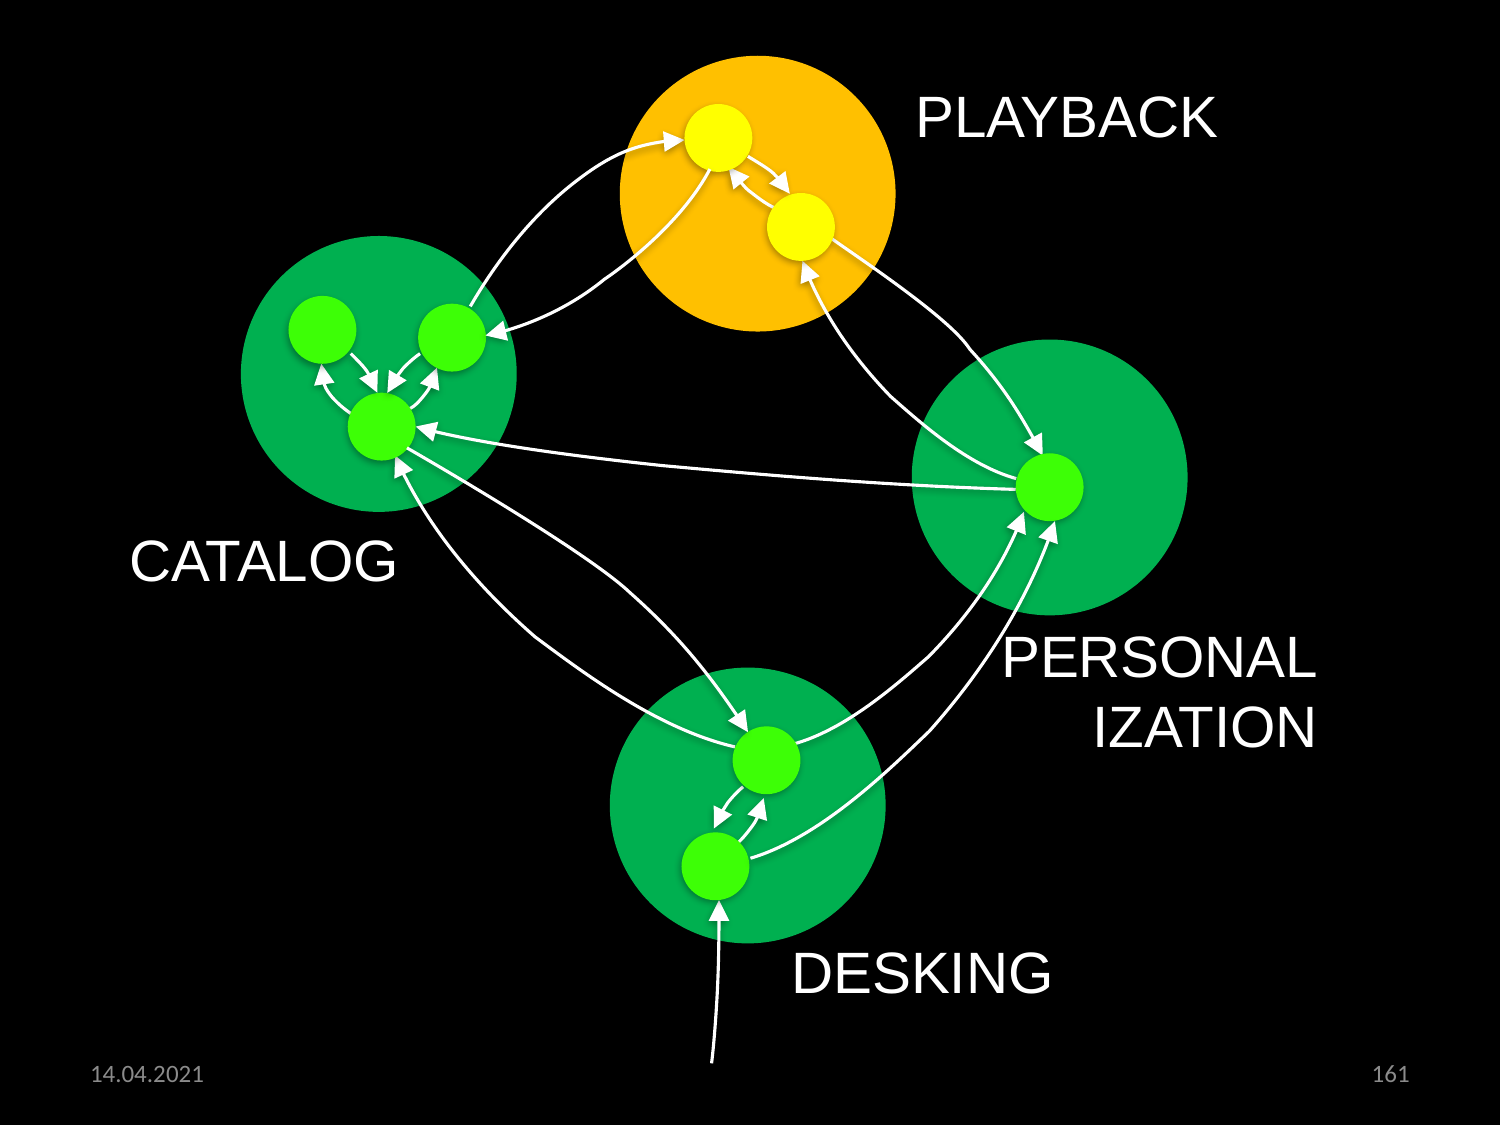

PLAYBACK

CATALOG

PERSONAL
IZATION

DESKING
14.04.2021
161